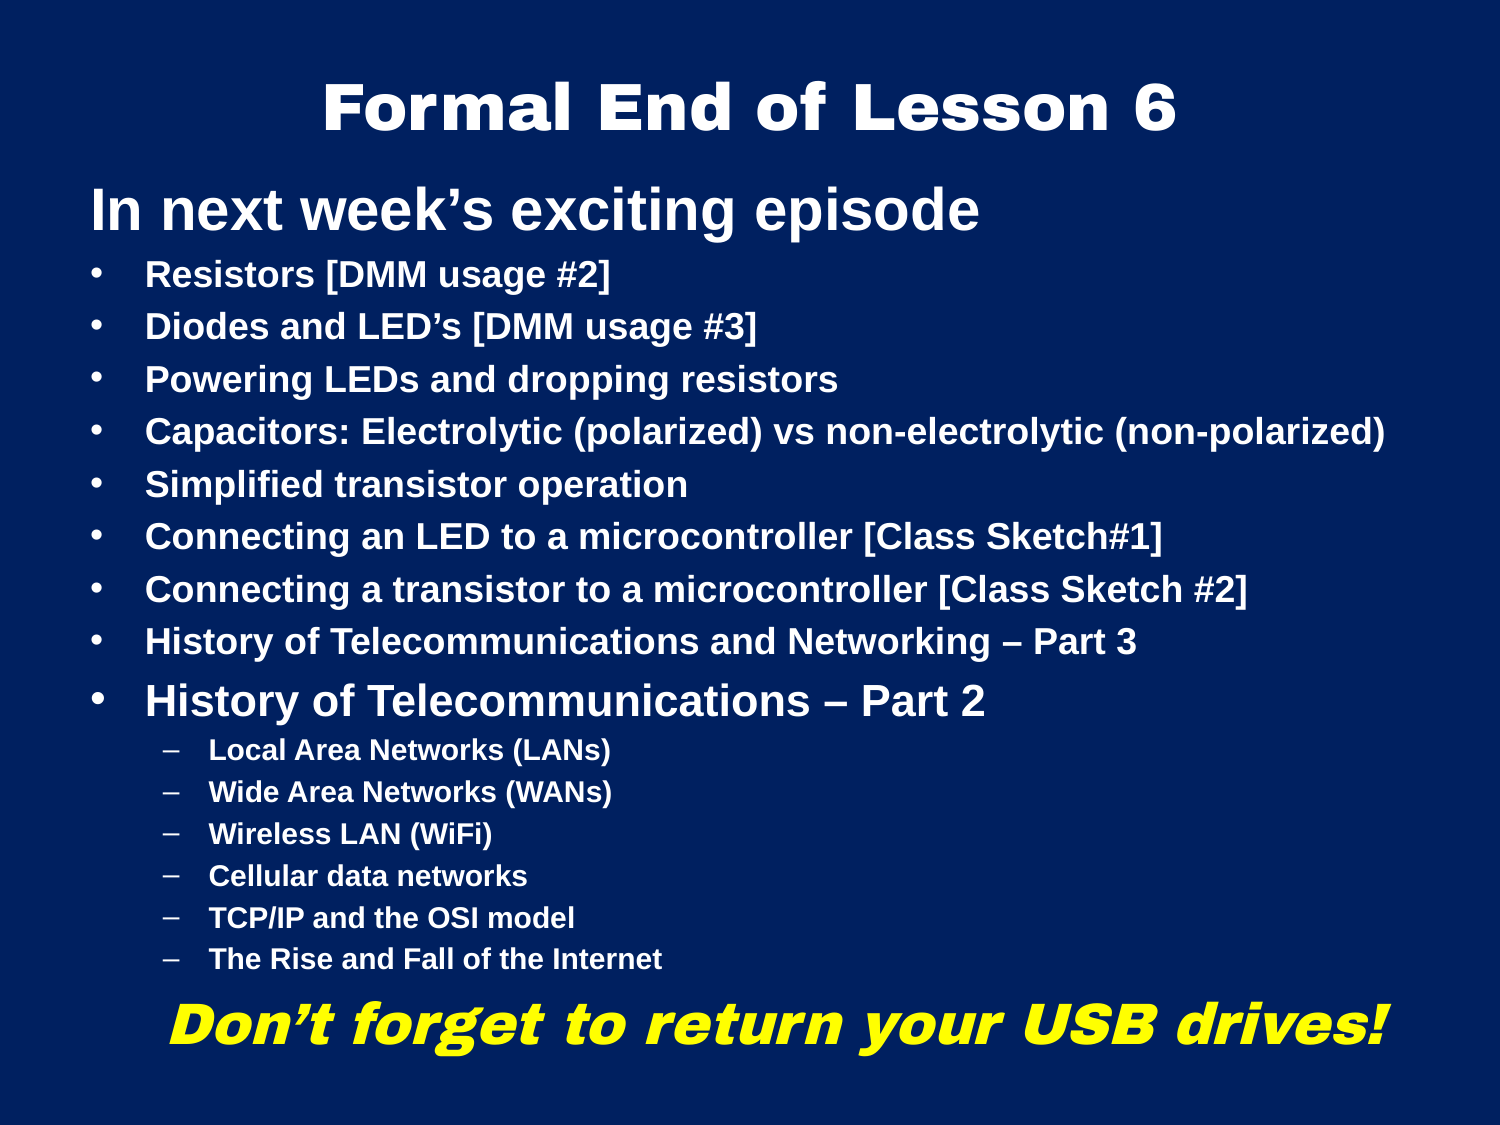

# Formal End of Lesson 6
In next week’s exciting episode
Resistors [DMM usage #2]
Diodes and LED’s [DMM usage #3]
Powering LEDs and dropping resistors
Capacitors: Electrolytic (polarized) vs non-electrolytic (non-polarized)
Simplified transistor operation
Connecting an LED to a microcontroller [Class Sketch#1]
Connecting a transistor to a microcontroller [Class Sketch #2]
History of Telecommunications and Networking – Part 3
History of Telecommunications – Part 2
Local Area Networks (LANs)
Wide Area Networks (WANs)
Wireless LAN (WiFi)
Cellular data networks
TCP/IP and the OSI model
The Rise and Fall of the Internet
Don’t forget to return your USB drives!